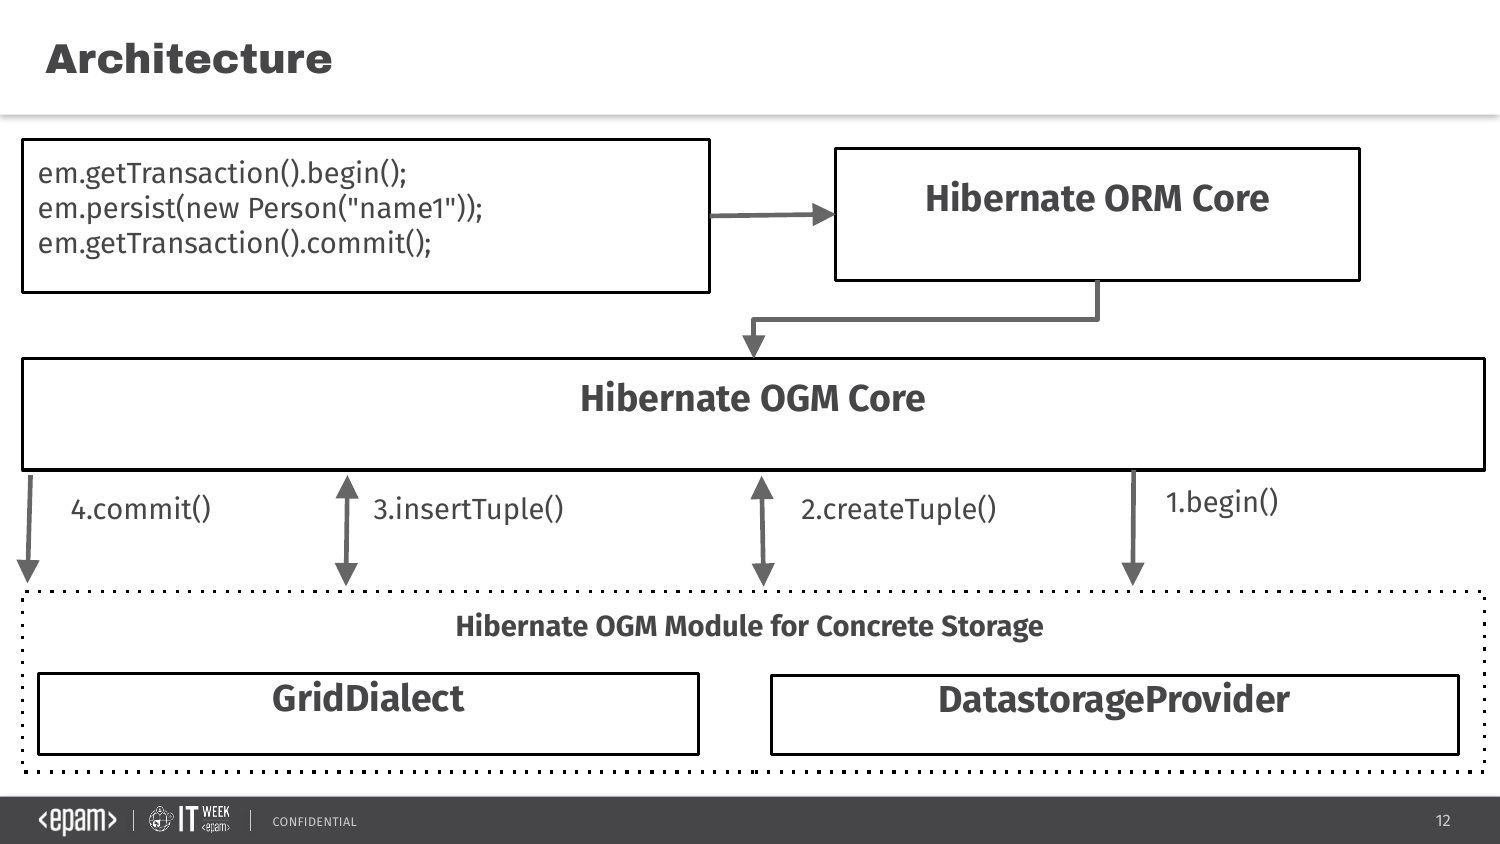

Architecture
em.getTransaction().begin();
em.persist(new Person("name1"));
em.getTransaction().commit();

Hibernate ORM Core

Hibernate OGM Core

1.begin()
4.commit()
3.insertTuple()
2.createTuple()
Hibernate OGM Module for Concrete Storage

GridDialect

DatastorageProvider